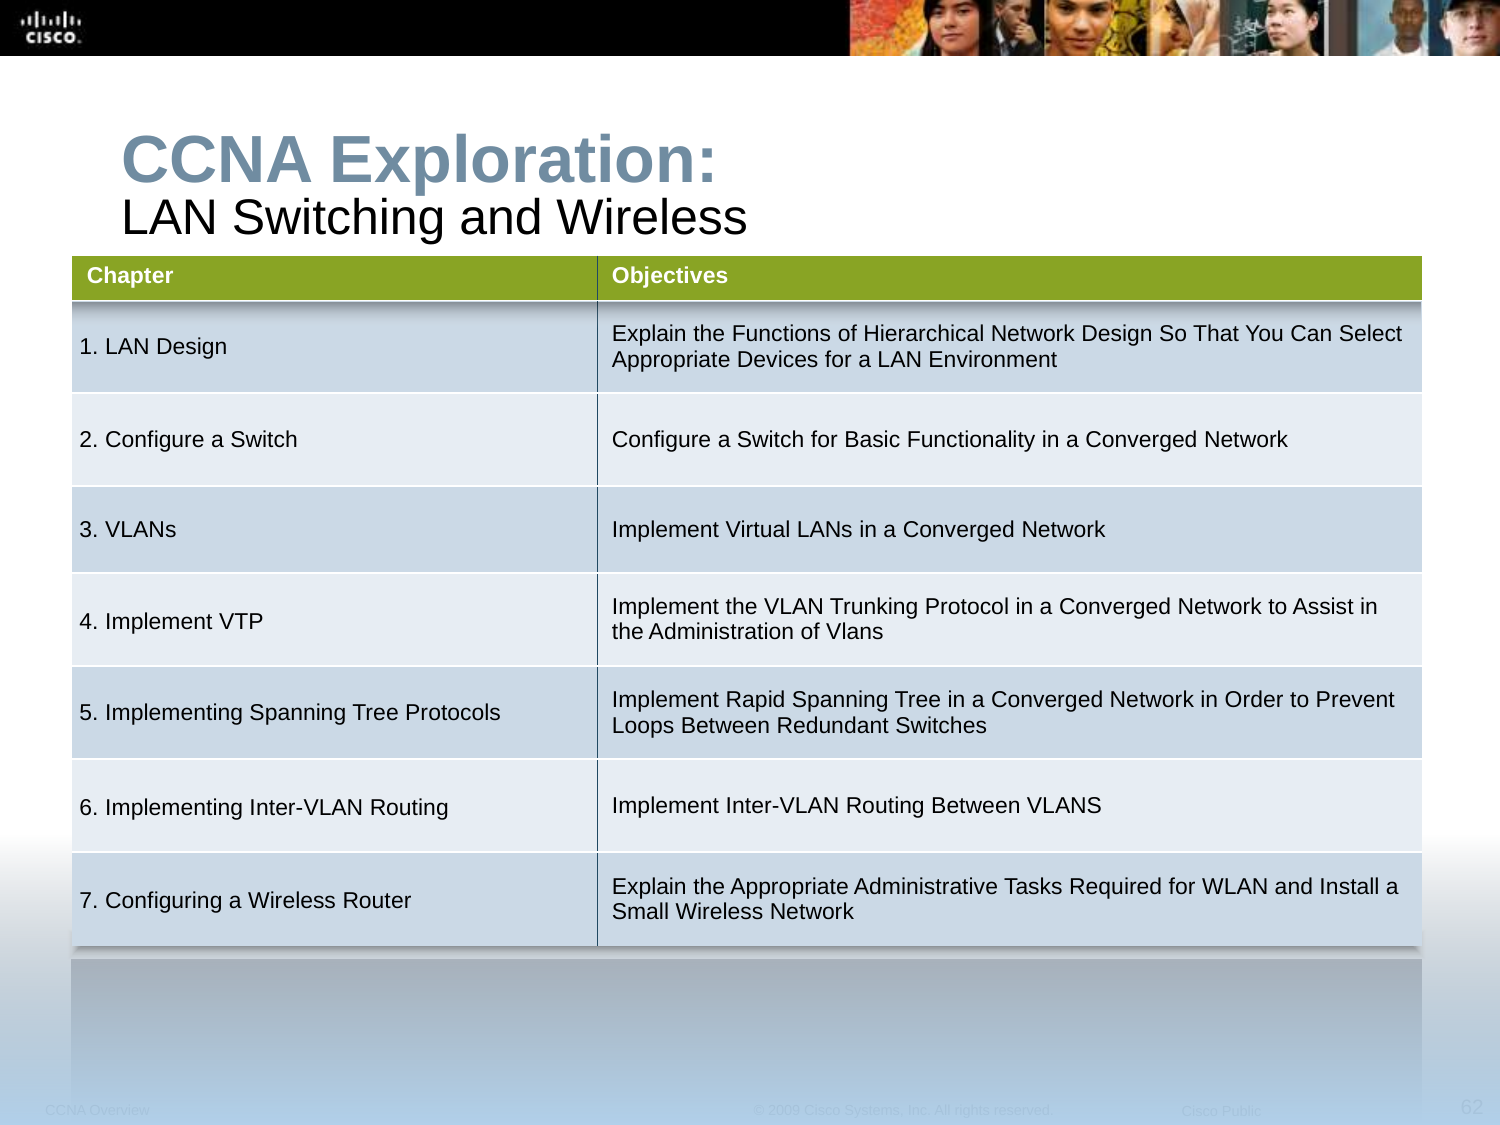

CCNA Exploration:
LAN Switching and Wireless

| Chapter | Objectives |
| --- | --- |
| 1. LAN Design | Explain the Functions of Hierarchical Network Design So That You Can Select Appropriate Devices for a LAN Environment |
| 2. Configure a Switch | Configure a Switch for Basic Functionality in a Converged Network |
| 3. VLANs | Implement Virtual LANs in a Converged Network |
| 4. Implement VTP | Implement the VLAN Trunking Protocol in a Converged Network to Assist in the Administration of Vlans |
| 5. Implementing Spanning Tree Protocols | Implement Rapid Spanning Tree in a Converged Network in Order to Prevent Loops Between Redundant Switches |
| 6. Implementing Inter-VLAN Routing | Implement Inter-VLAN Routing Between VLANS |
| 7. Configuring a Wireless Router | Explain the Appropriate Administrative Tasks Required for WLAN and Install a Small Wireless Network |